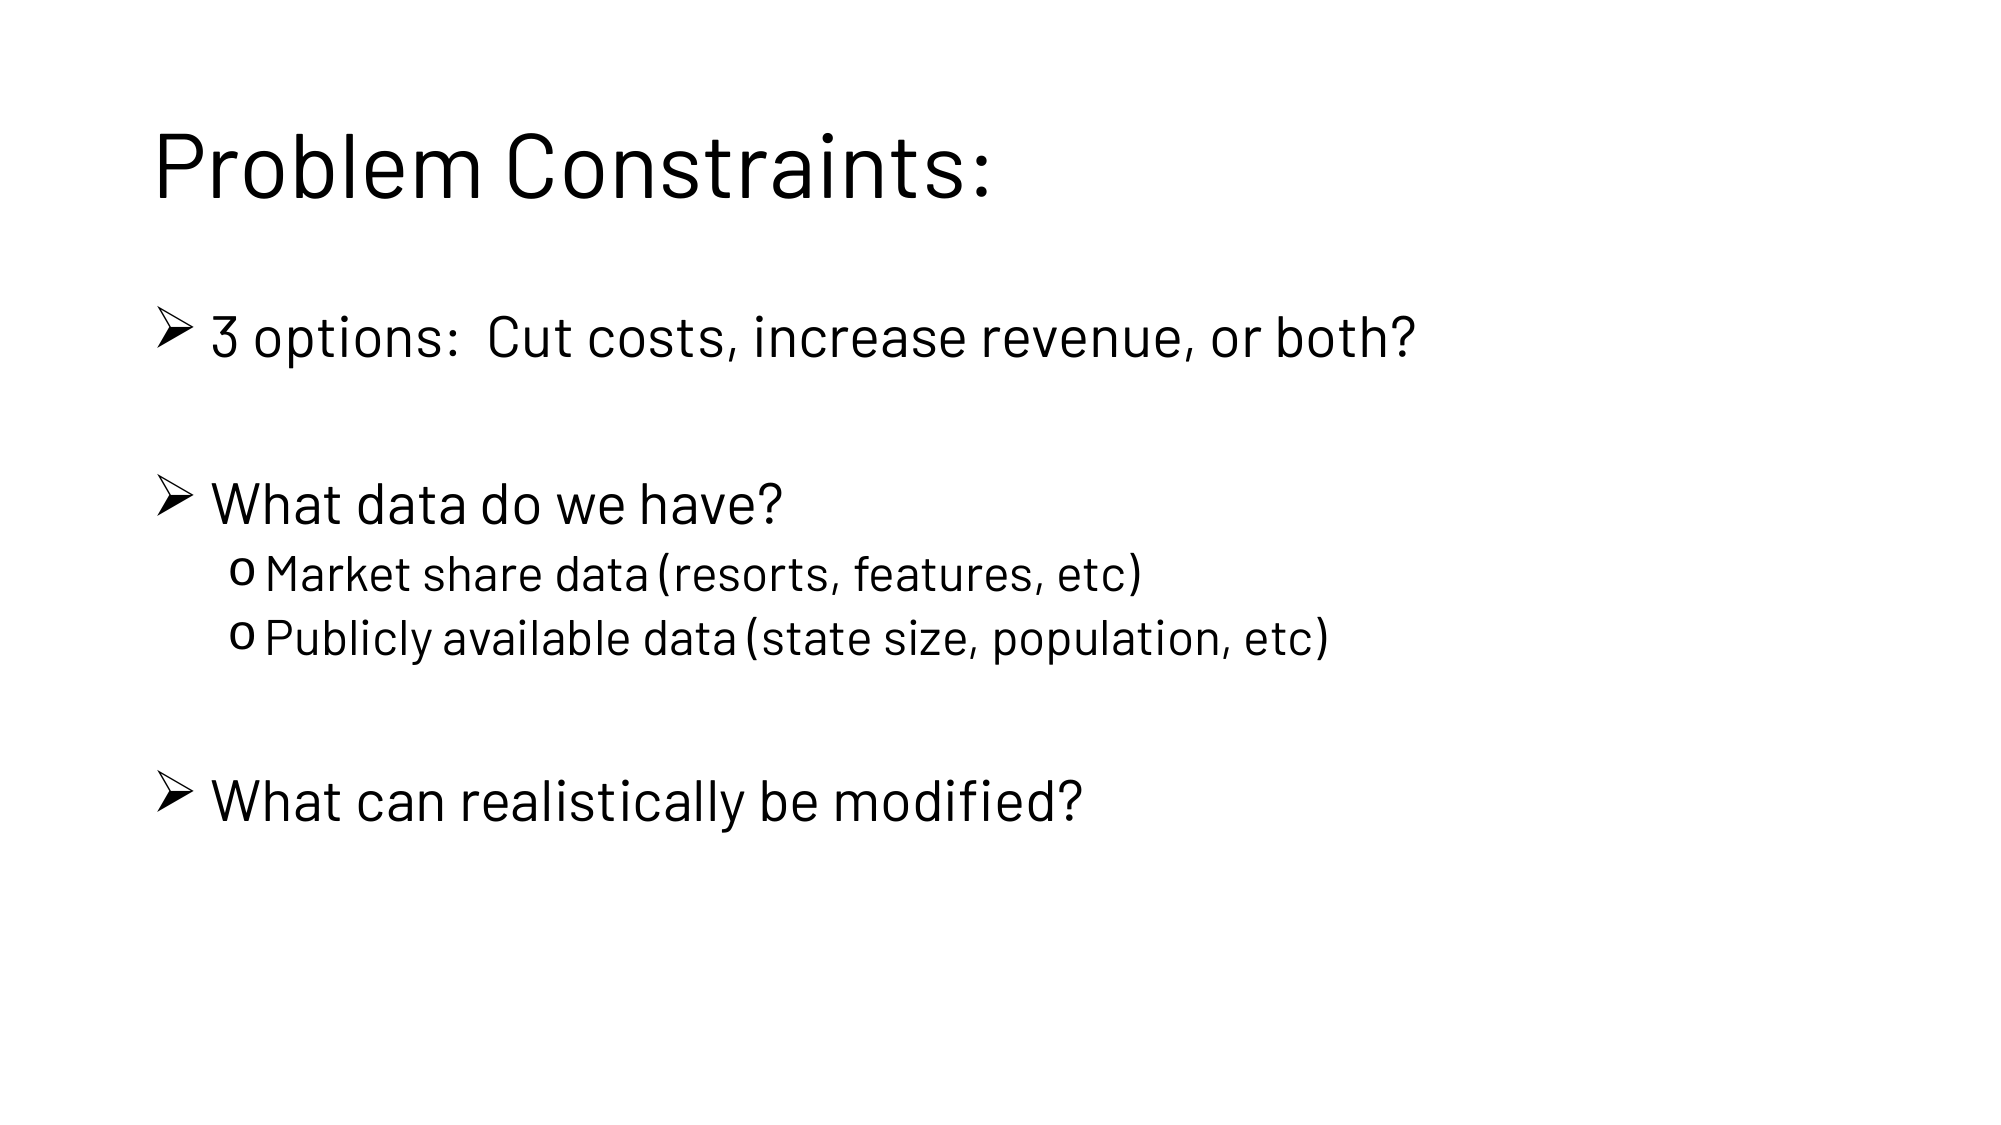

# Problem Constraints:
 3 options:  Cut costs, increase revenue, or both?

 What data do we have?
Market share data (resorts, features, etc)
Publicly available data (state size, population, etc)

 What can realistically be modified?